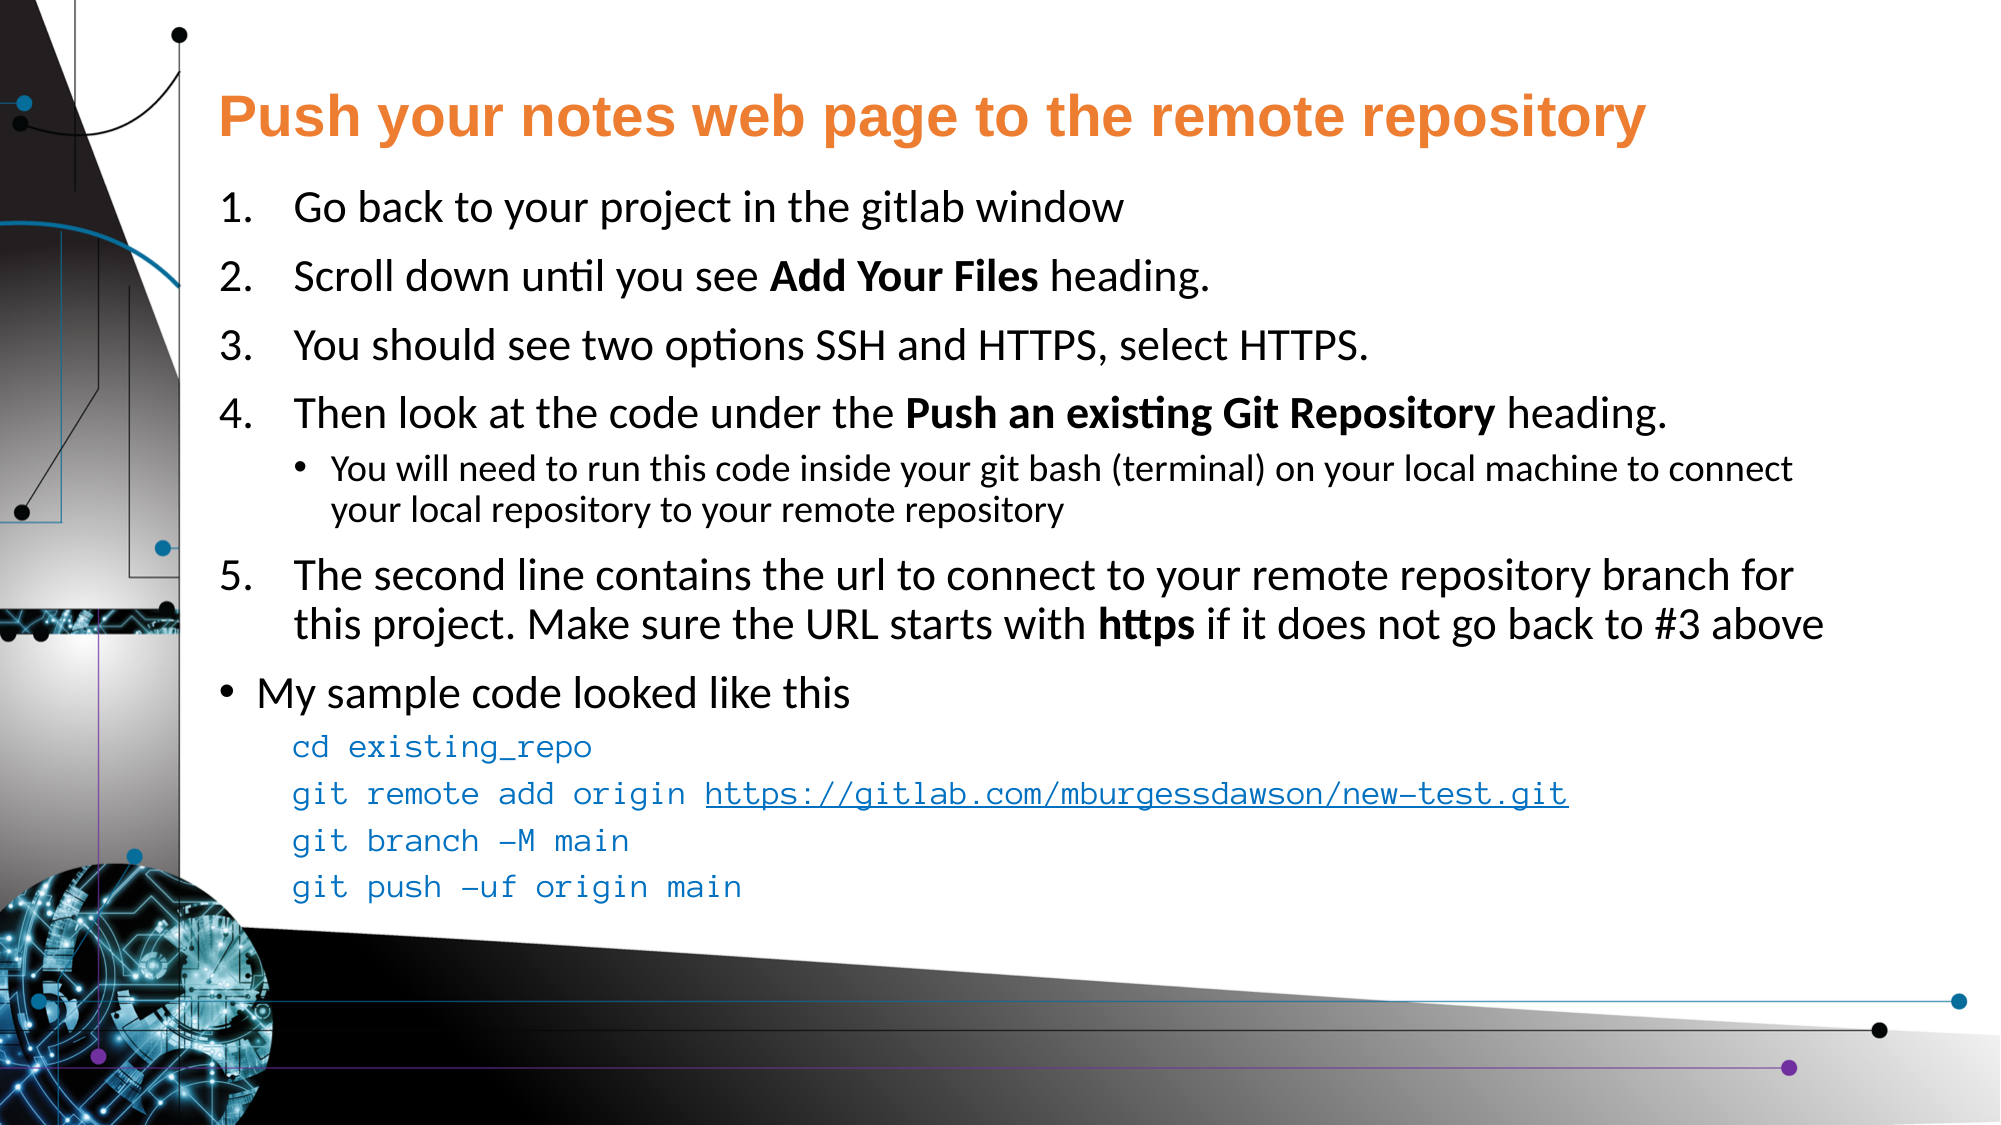

# Push your notes web page to the remote repository
Go back to your project in the gitlab window
Scroll down until you see Add Your Files heading.
You should see two options SSH and HTTPS, select HTTPS.
Then look at the code under the Push an existing Git Repository heading.
You will need to run this code inside your git bash (terminal) on your local machine to connect your local repository to your remote repository
The second line contains the url to connect to your remote repository branch for this project. Make sure the URL starts with https if it does not go back to #3 above
My sample code looked like this
cd existing_repo
git remote add origin https://gitlab.com/mburgessdawson/new-test.git
git branch -M main
git push -uf origin main